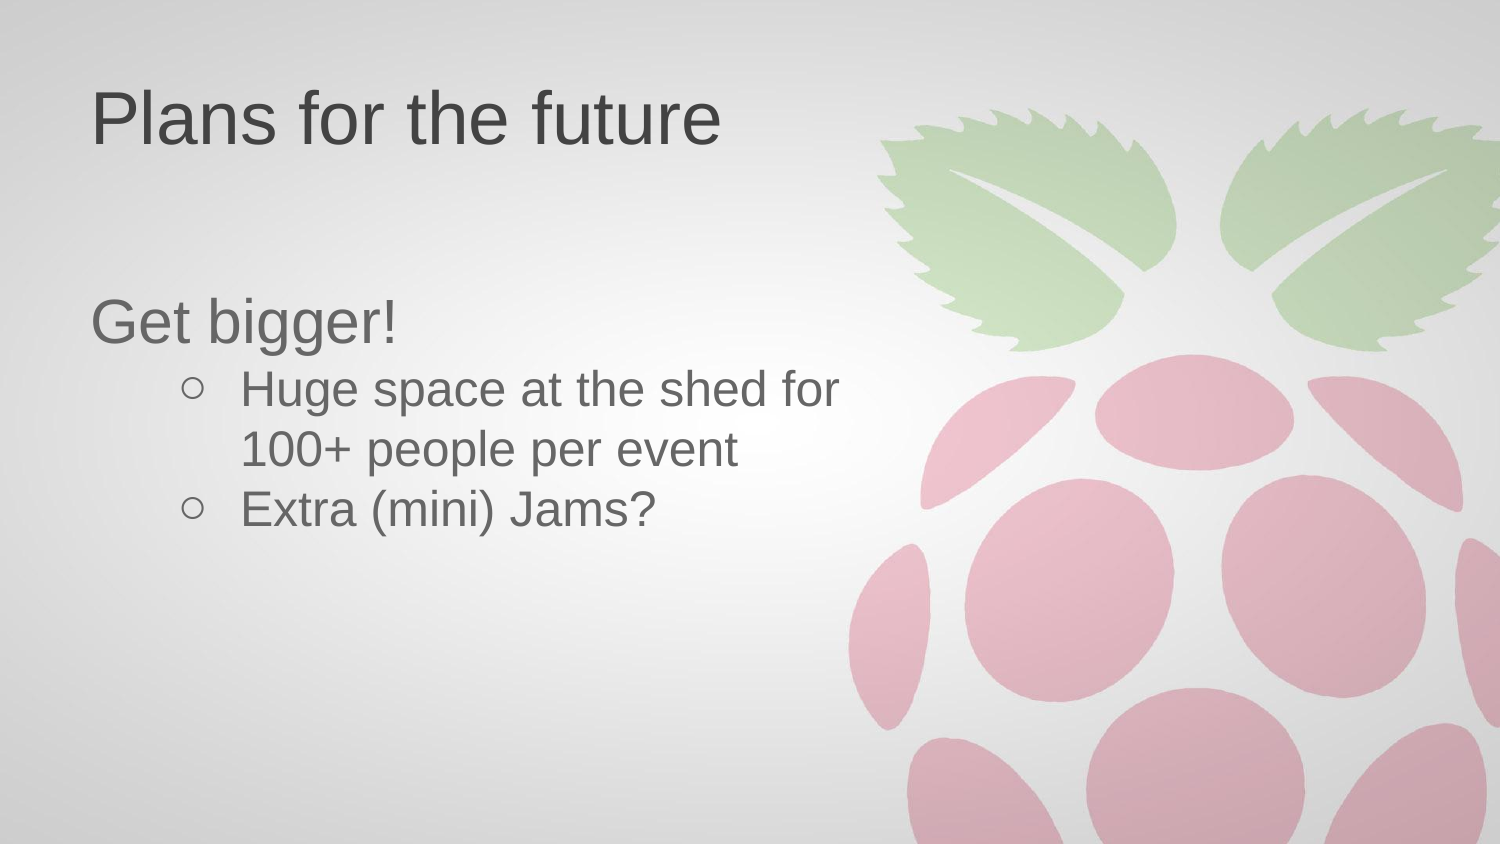

# Plans for the future
Get bigger!
Huge space at the shed for
100+ people per event
Extra (mini) Jams?